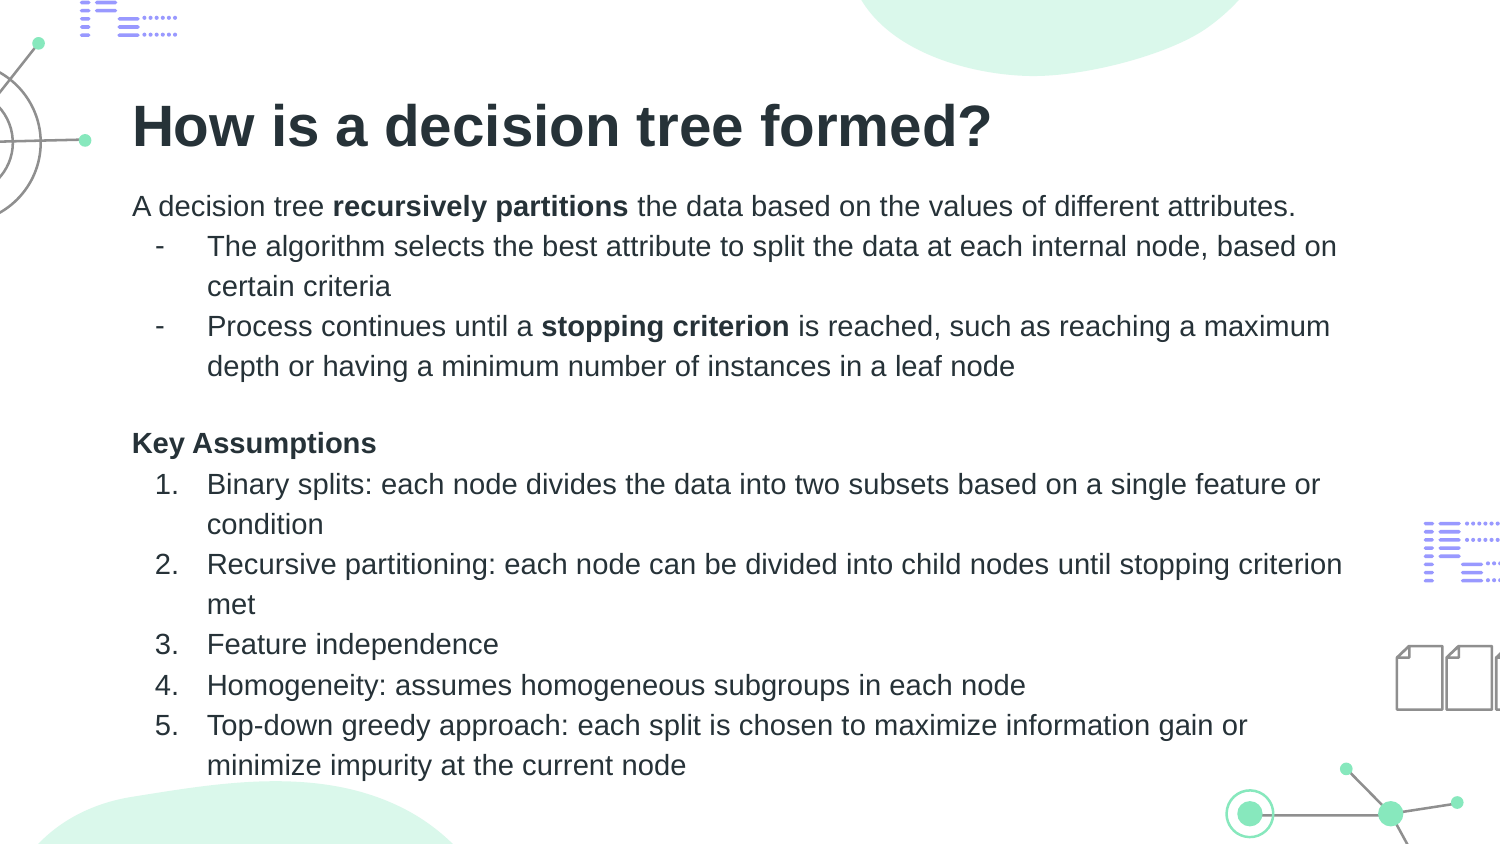

# How is a decision tree formed?
A decision tree recursively partitions the data based on the values of different attributes.
The algorithm selects the best attribute to split the data at each internal node, based on certain criteria
Process continues until a stopping criterion is reached, such as reaching a maximum depth or having a minimum number of instances in a leaf node

Key Assumptions
Binary splits: each node divides the data into two subsets based on a single feature or condition
Recursive partitioning: each node can be divided into child nodes until stopping criterion met
Feature independence
Homogeneity: assumes homogeneous subgroups in each node
Top-down greedy approach: each split is chosen to maximize information gain or minimize impurity at the current node